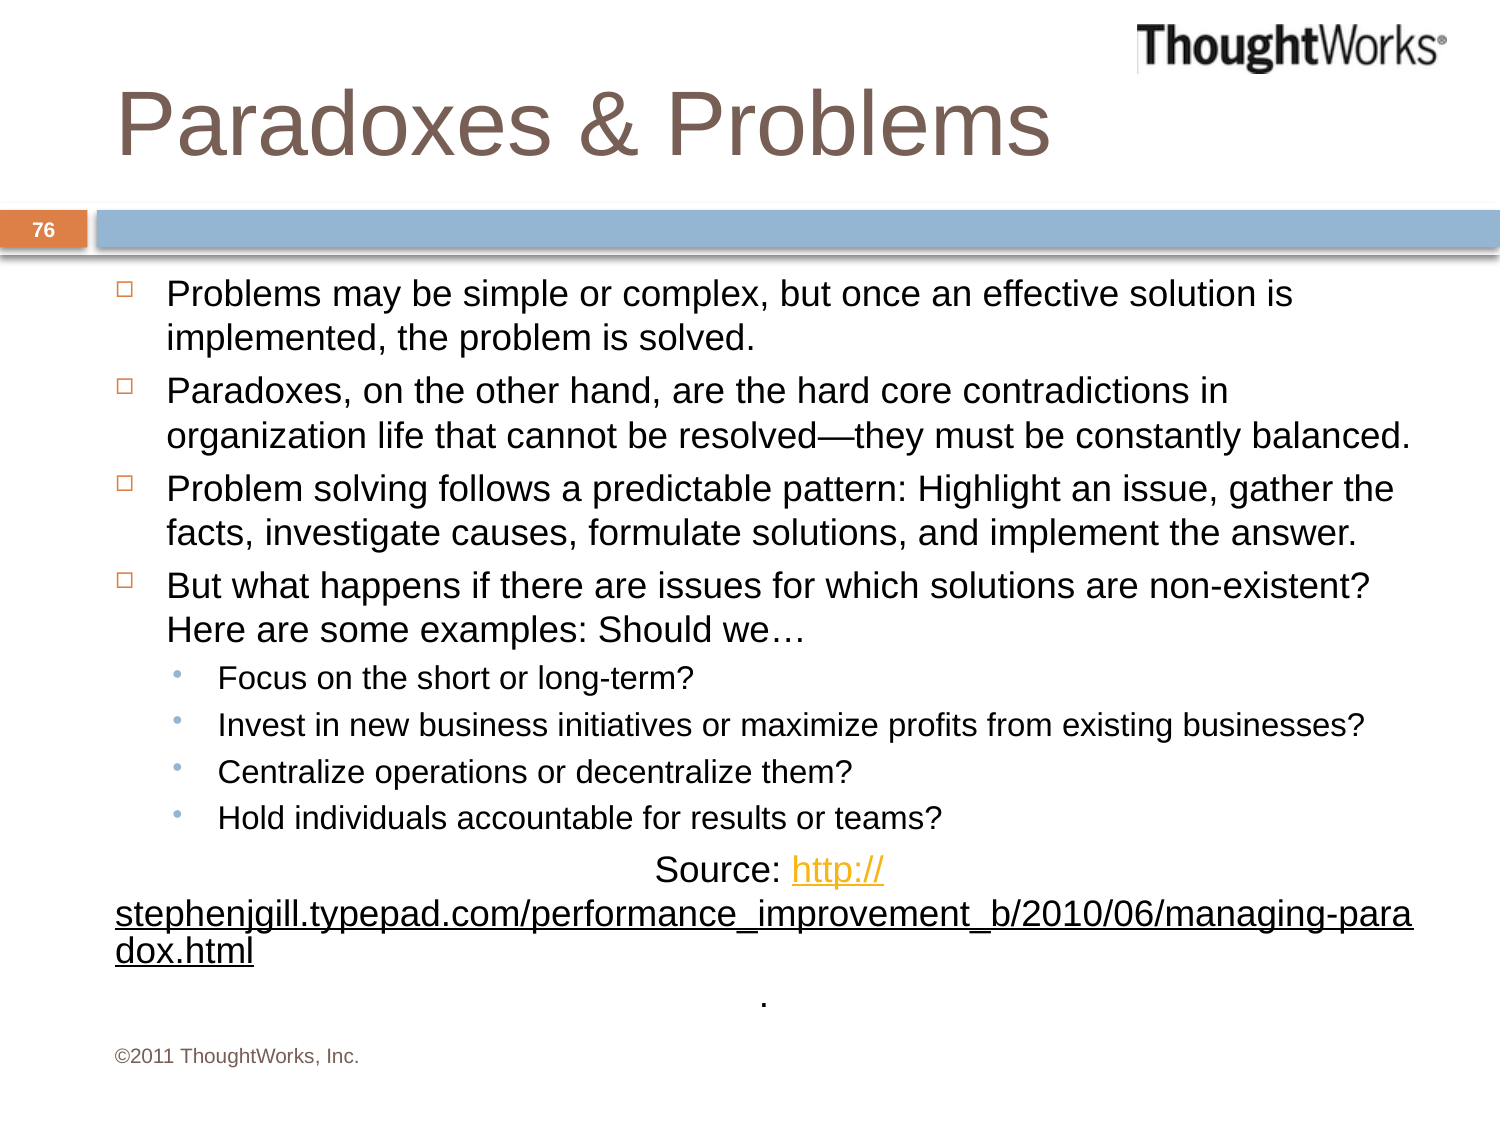

# Paradoxes & Problems
76
Problems may be simple or complex, but once an effective solution is implemented, the problem is solved.
Paradoxes, on the other hand, are the hard core contradictions in organization life that cannot be resolved—they must be constantly balanced.
Problem solving follows a predictable pattern: Highlight an issue, gather the facts, investigate causes, formulate solutions, and implement the answer.
But what happens if there are issues for which solutions are non-existent? Here are some examples: Should we…
Focus on the short or long-term?
Invest in new business initiatives or maximize profits from existing businesses?
Centralize operations or decentralize them?
Hold individuals accountable for results or teams?
Source: http://stephenjgill.typepad.com/performance_improvement_b/2010/06/managing-paradox.html.
©2011 ThoughtWorks, Inc.